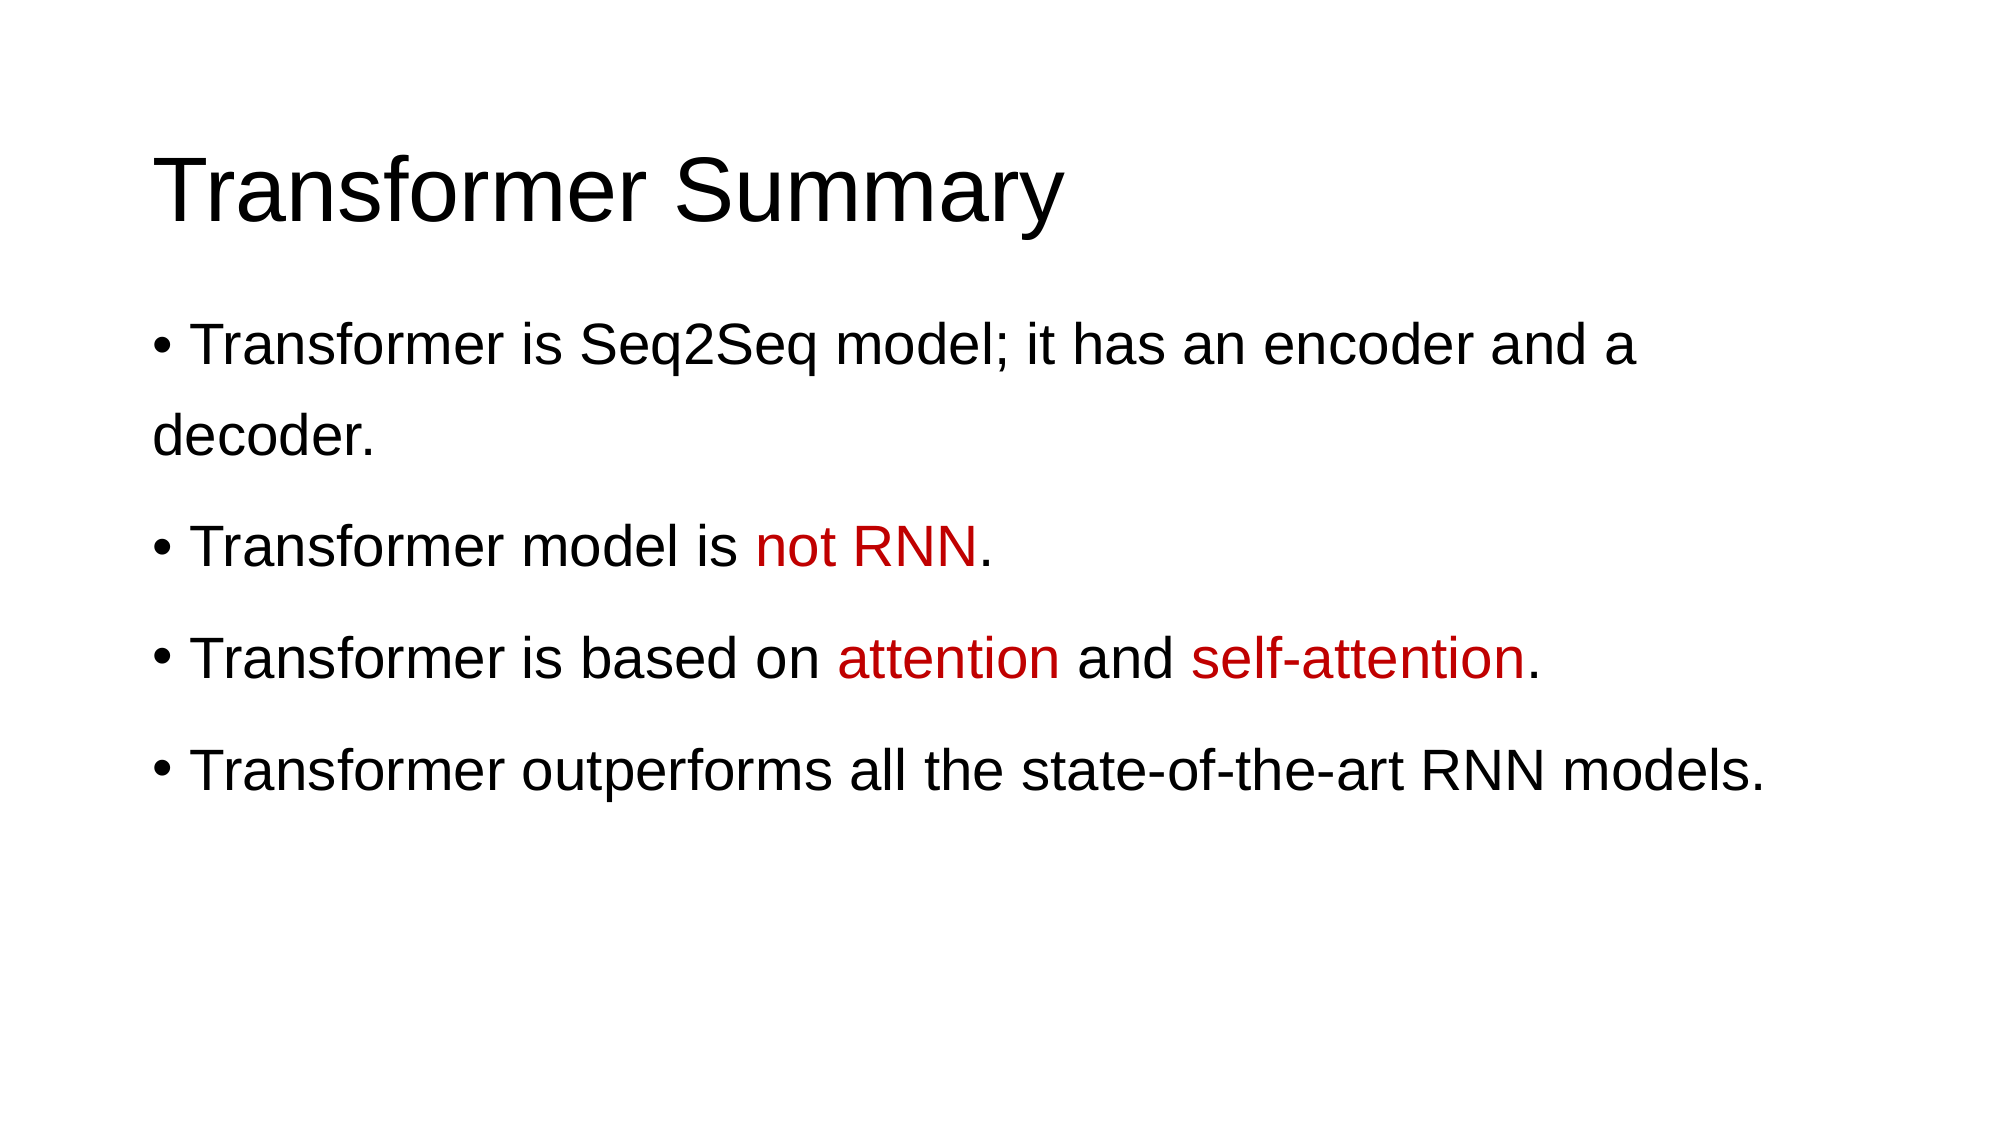

# Transformer Summary
• Transformer is Seq2Seq model; it has an encoder and a decoder.
• Transformer model is not RNN.
Transformer is based on attention and self-attention.
Transformer outperforms all the state-of-the-art RNN models.